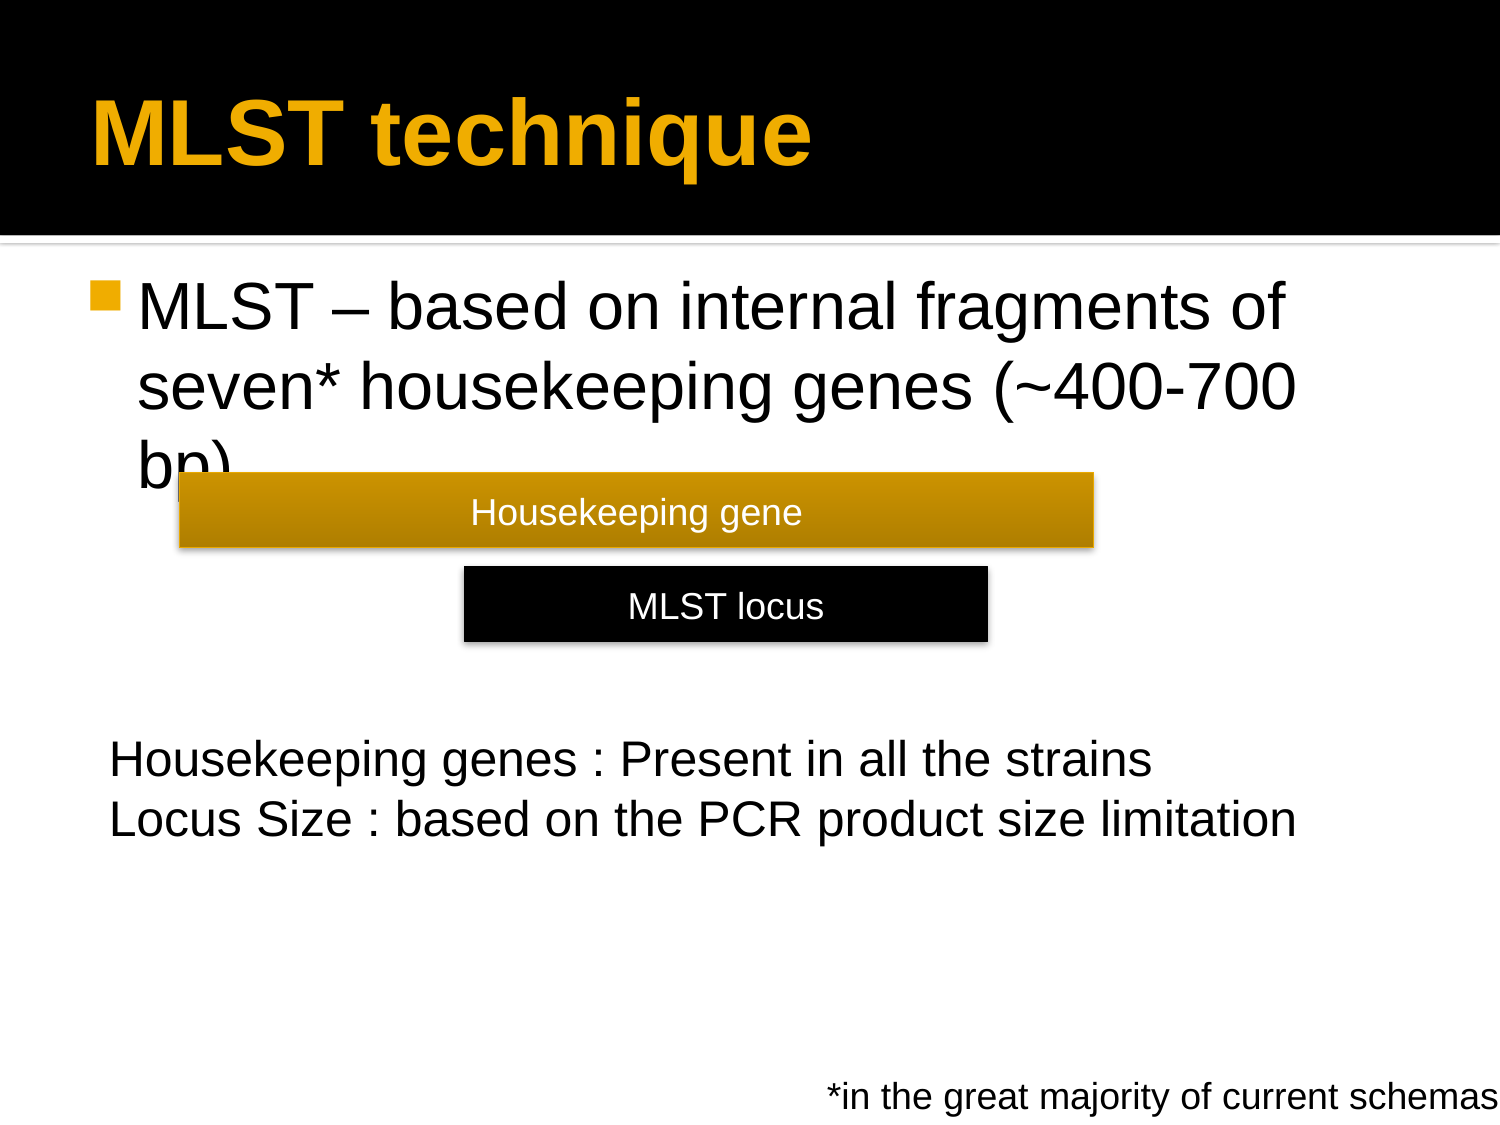

# MLST technique
MLST – based on internal fragments of  seven* housekeeping genes (~400-700 bp)

Housekeeping gene
MLST locus
Housekeeping genes : Present in all the strains
Locus Size : based on the PCR product size limitation
*in the great majority of current schemas